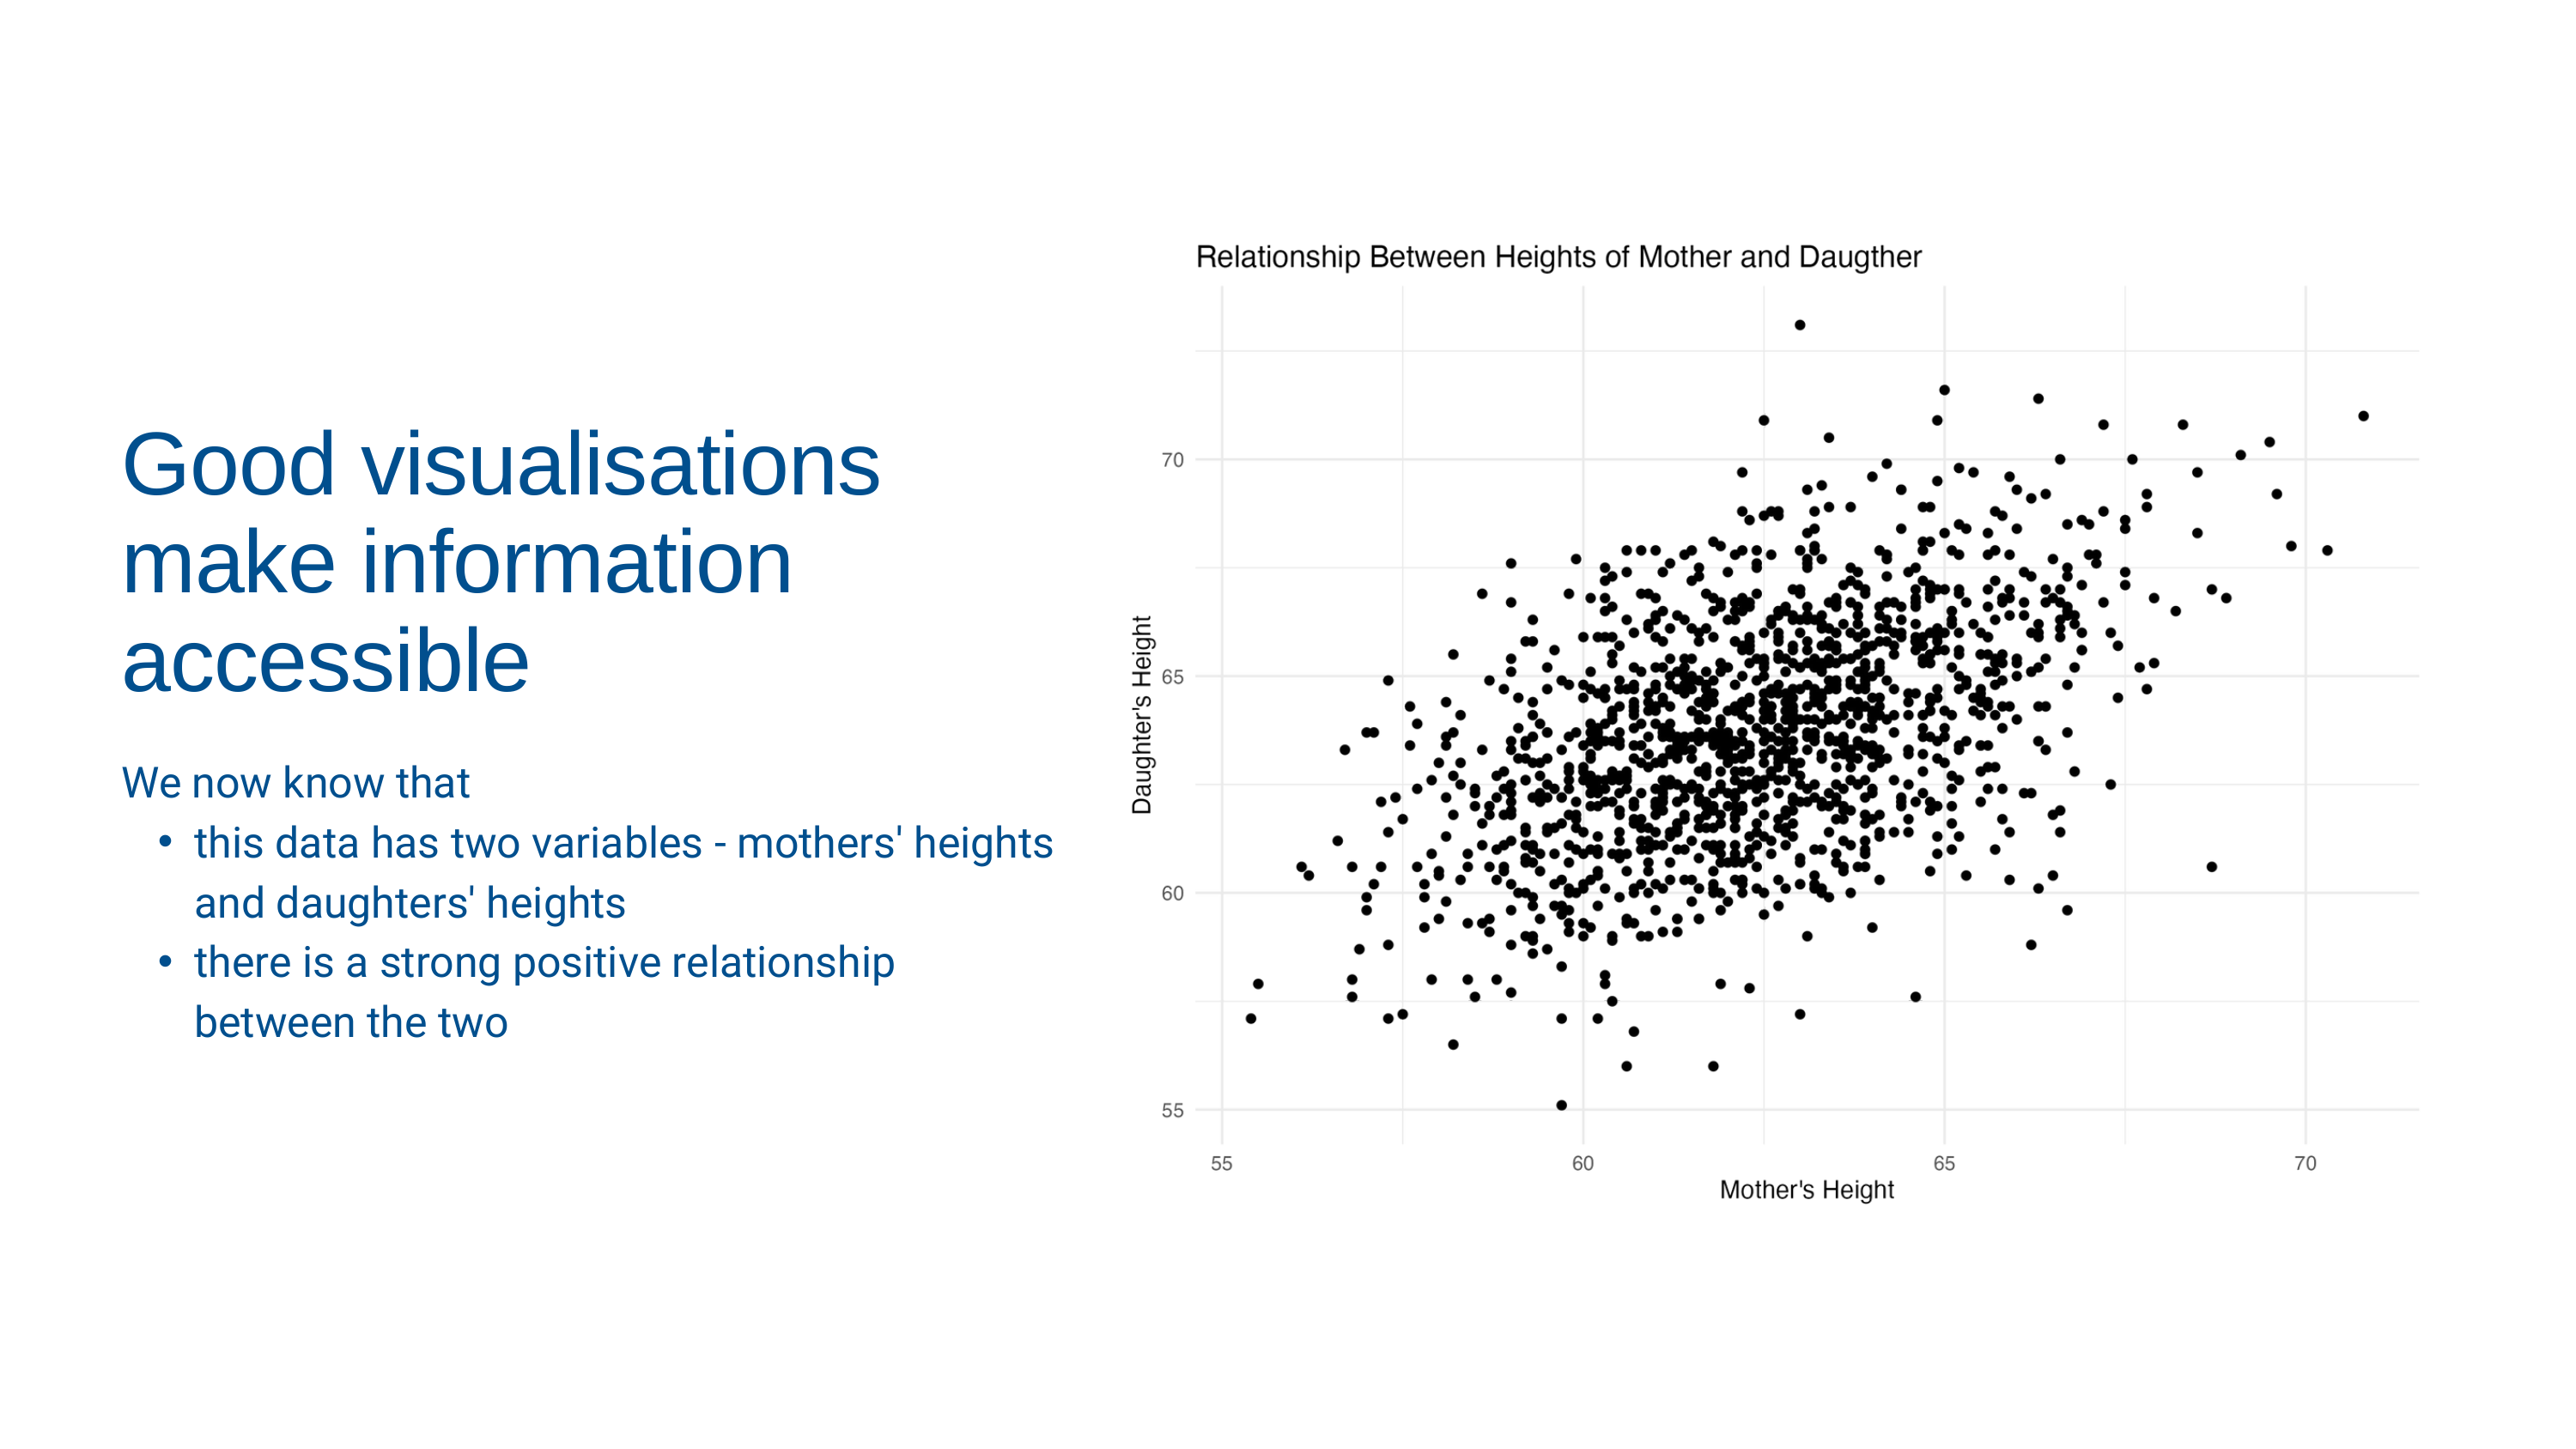

Good visualisations make information  accessible
We now know that
this data has two variables - mothers' heights and daughters' heights
there is a strong positive relationship between the two